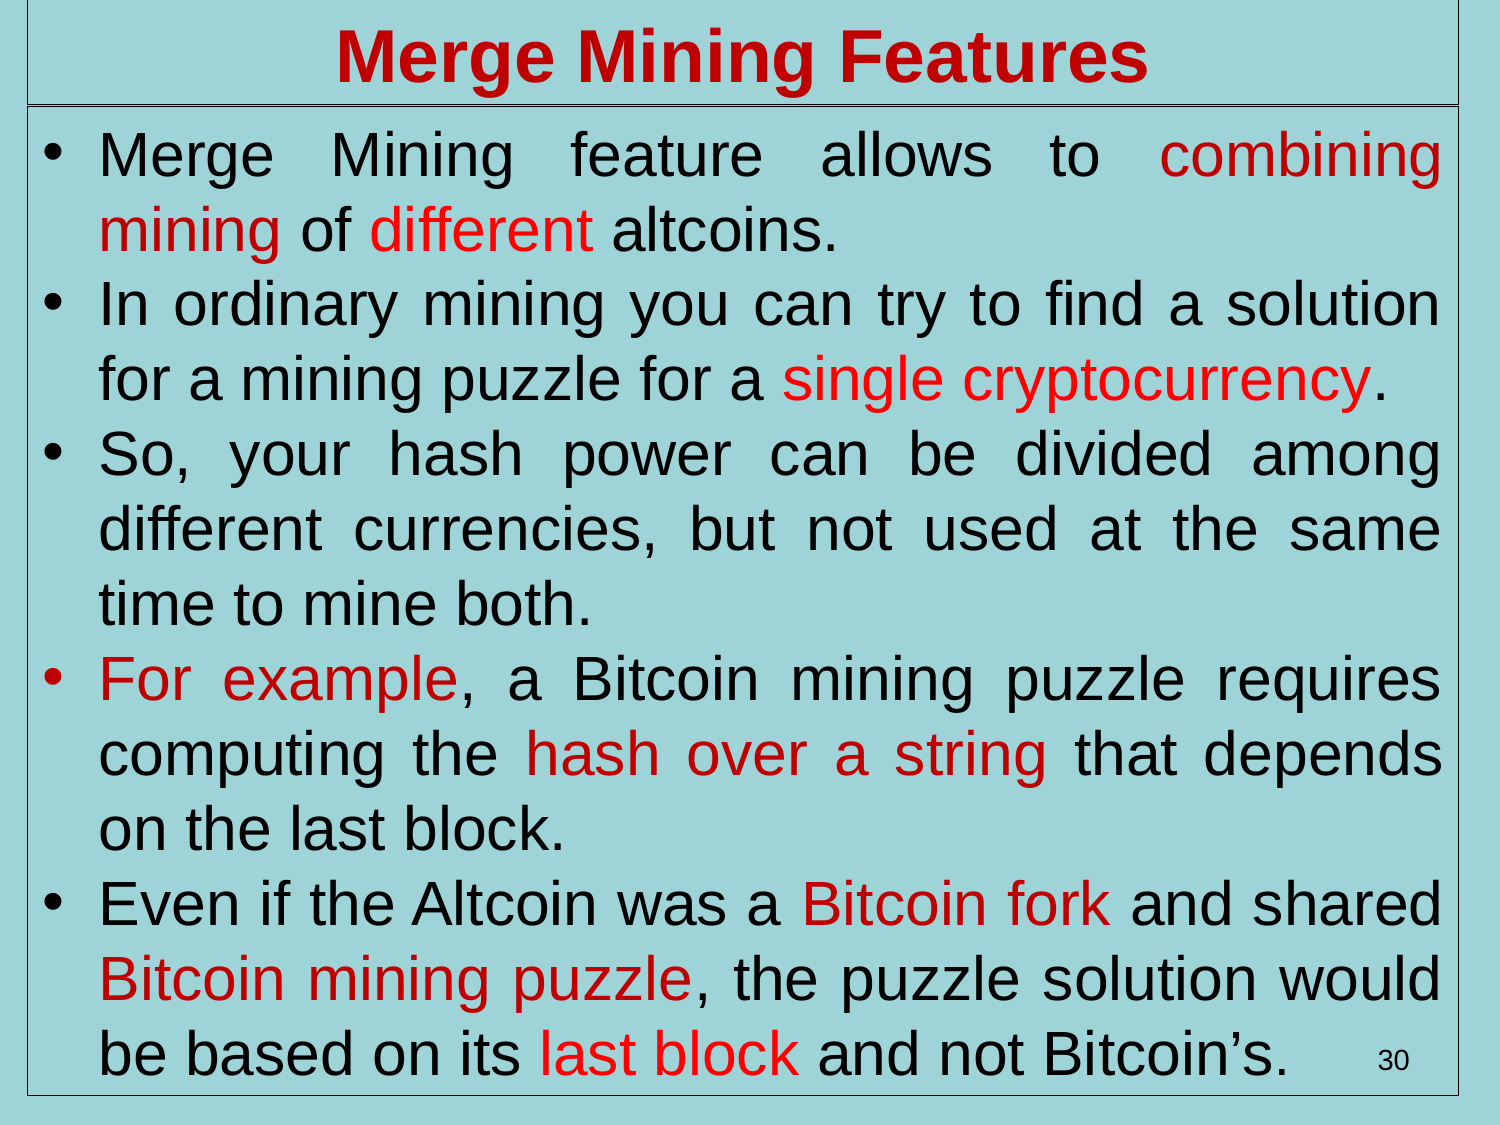

Merge Mining Features
Merge Mining feature allows to combining mining of different altcoins.
In ordinary mining you can try to find a solution for a mining puzzle for a single cryptocurrency.
So, your hash power can be divided among different currencies, but not used at the same time to mine both.
For example, a Bitcoin mining puzzle requires computing the hash over a string that depends on the last block.
Even if the Altcoin was a Bitcoin fork and shared Bitcoin mining puzzle, the puzzle solution would be based on its last block and not Bitcoin’s.
30